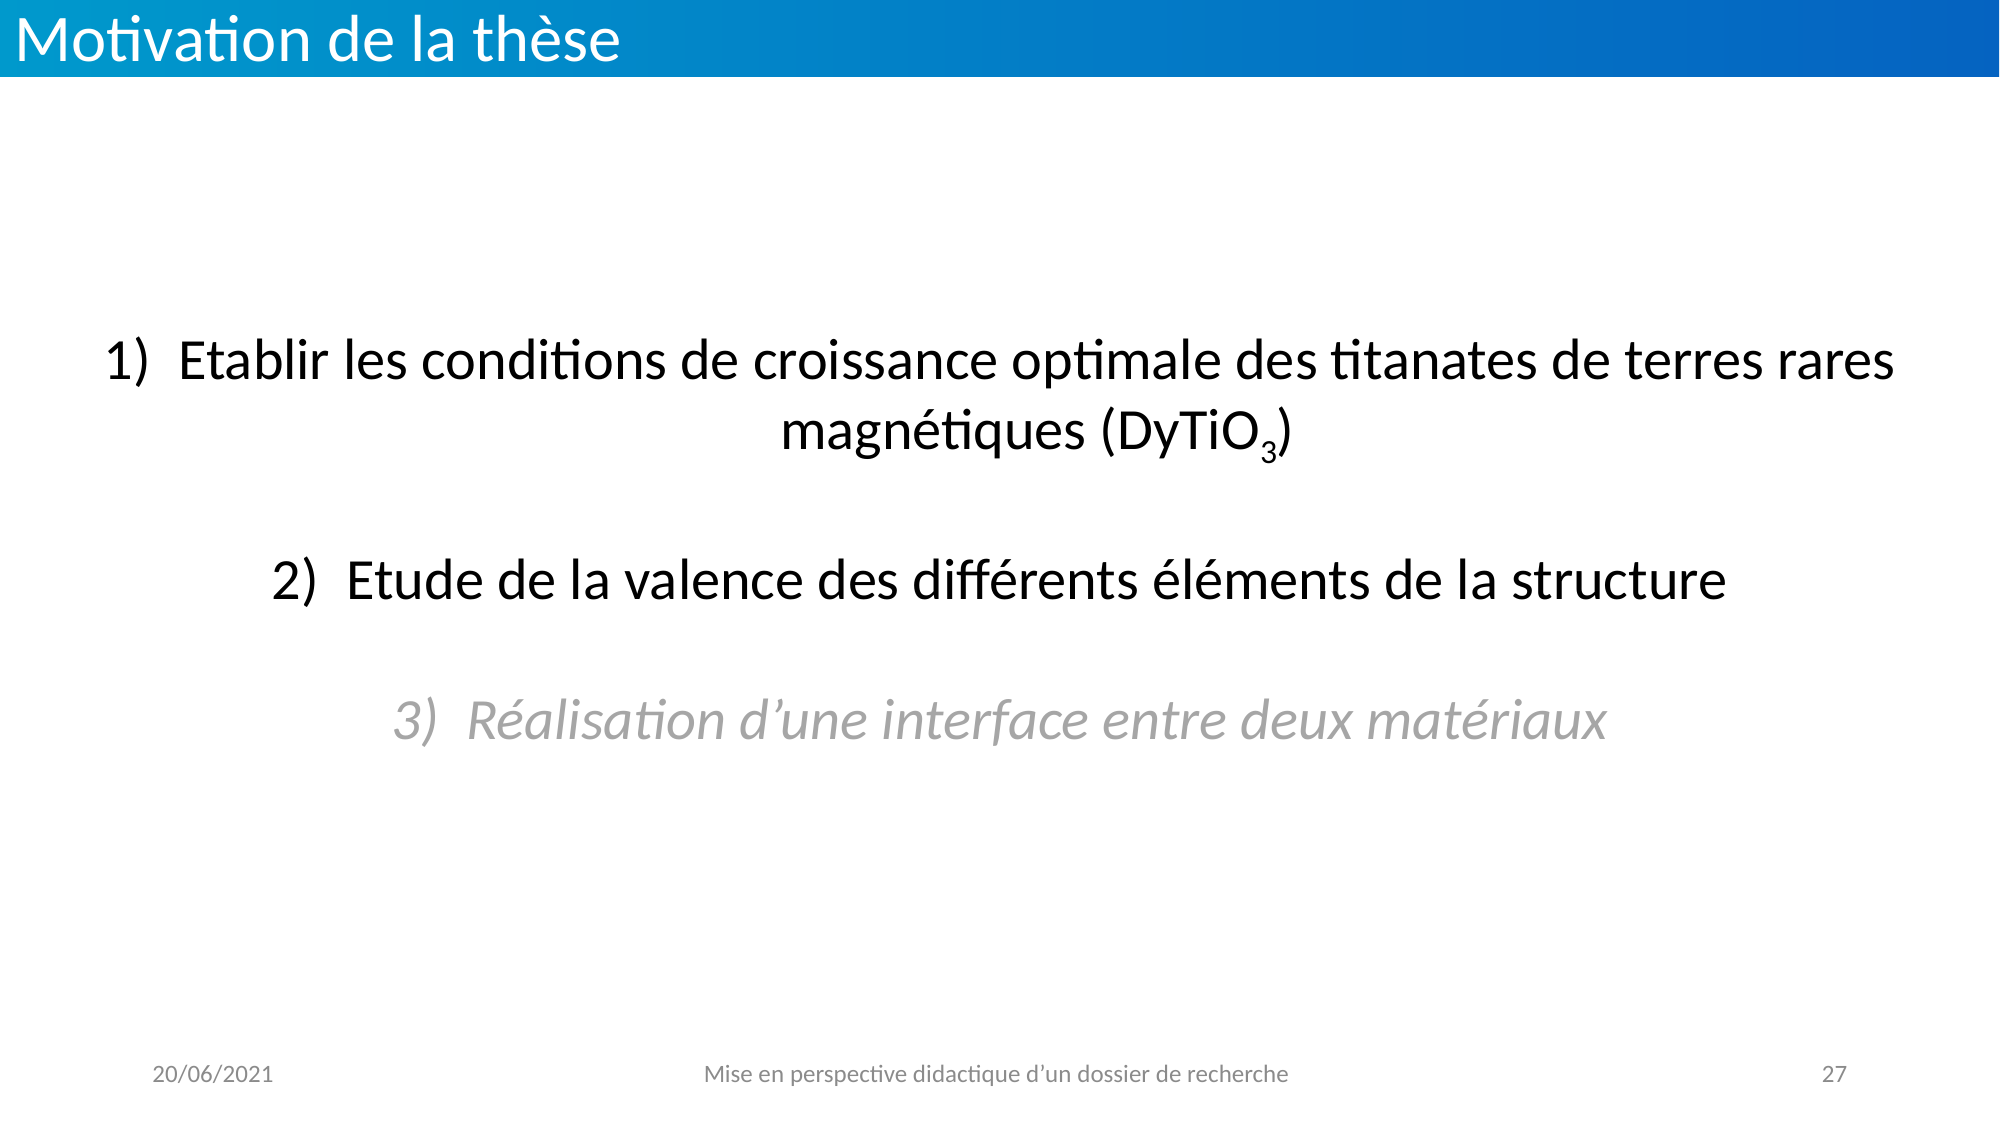

Motivation de la thèse

Etablir les conditions de croissance optimale des titanates de terres rares magnétiques (DyTiO3)

Etude de la valence des différents éléments de la structure

Réalisation d’une interface entre deux matériaux

20/06/2021
Mise en perspective didactique d’un dossier de recherche
27